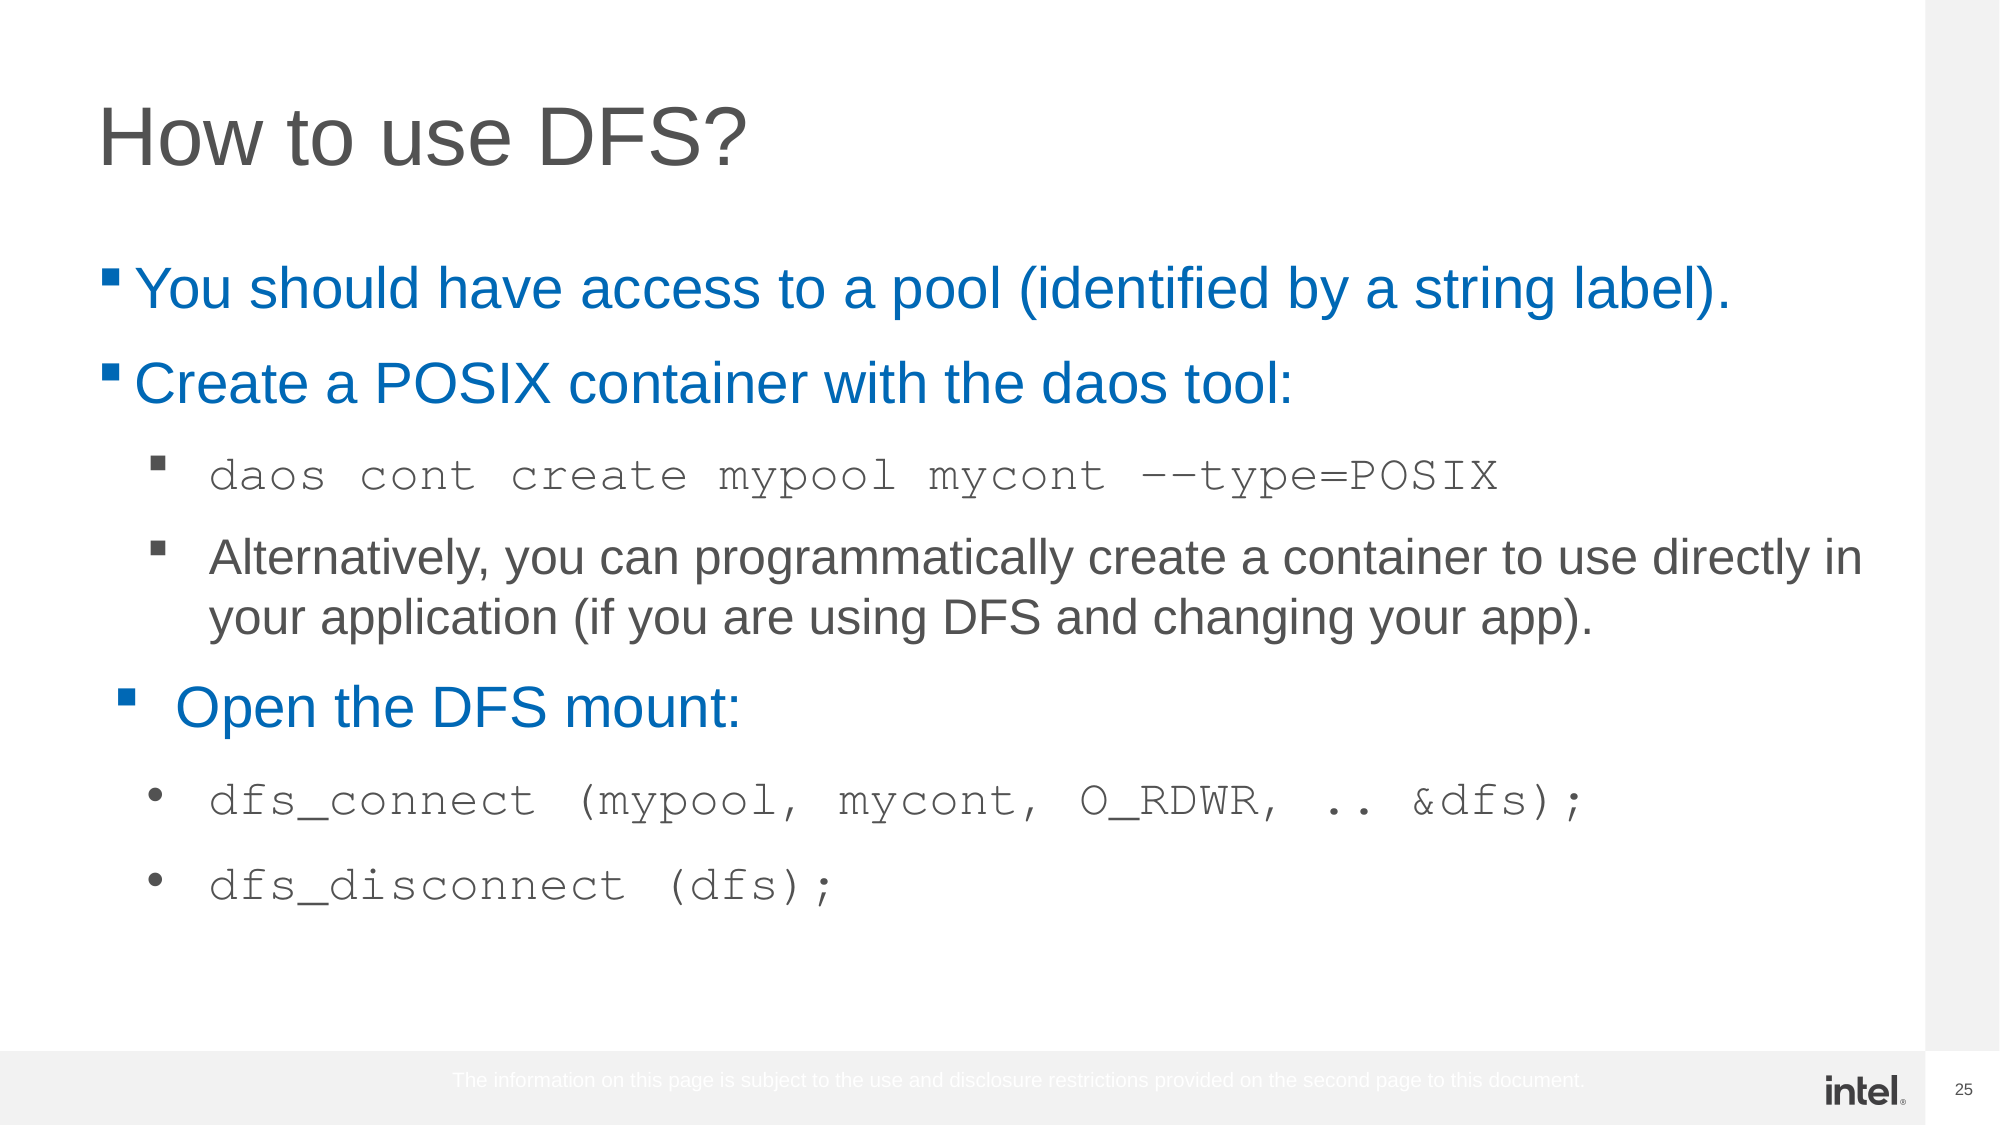

# How to use DFS?
You should have access to a pool (identified by a string label).
Create a POSIX container with the daos tool:
daos cont create mypool mycont --type=POSIX
Alternatively, you can programmatically create a container to use directly in your application (if you are using DFS and changing your app).
Open the DFS mount:
dfs_connect (mypool, mycont, O_RDWR, .. &dfs);
dfs_disconnect (dfs);